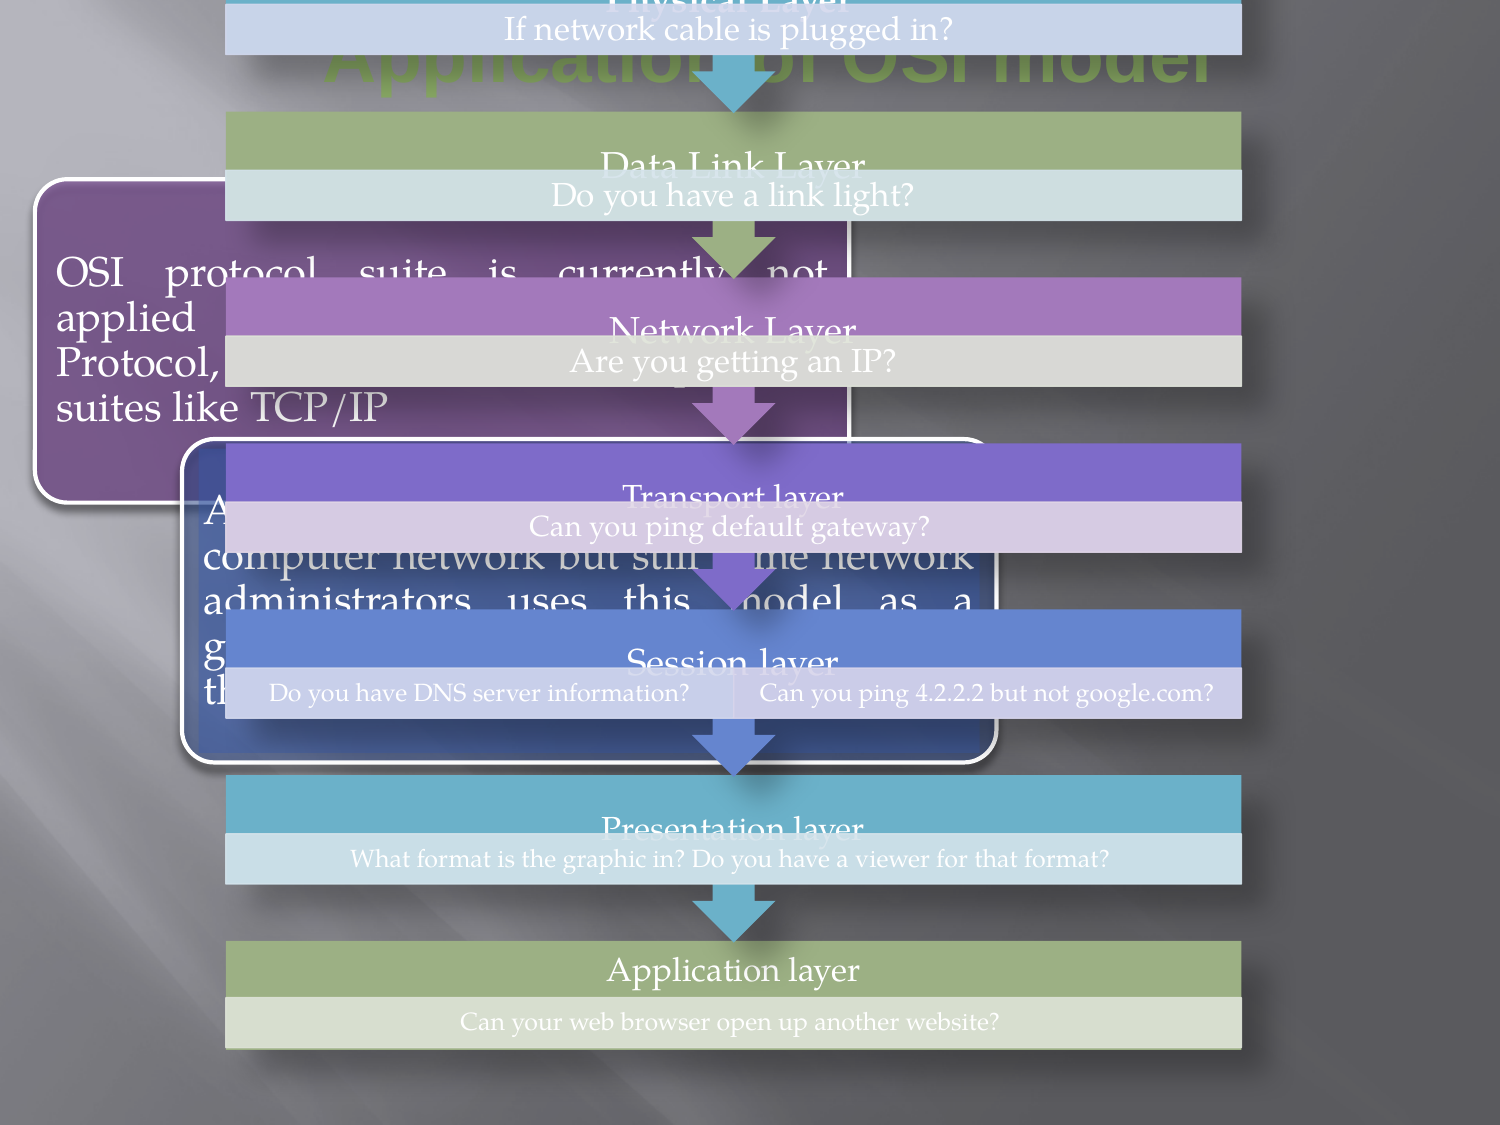

Application of OSI model
Application layer
Can your web browser open up another website?
Presentation layer
What format is the graphic in? Do you have a viewer for that format?
Session layer
Do you have DNS server information?
Can you ping 4.2.2.2 but not google.com?
Transport layer
Can you ping default gateway?
Network Layer
Are you getting an IP?
Data Link Layer
Do you have a link light?
Physical Layer
If network cable is plugged in?

OSI protocol suite is currently not applied to any Computer Network Protocol, but it is used to create protocol suites like TCP/IP

Although this suite is not applied to any computer network but still some network administrators uses this model as a guidance for troubleshooting, whenever the network is down.